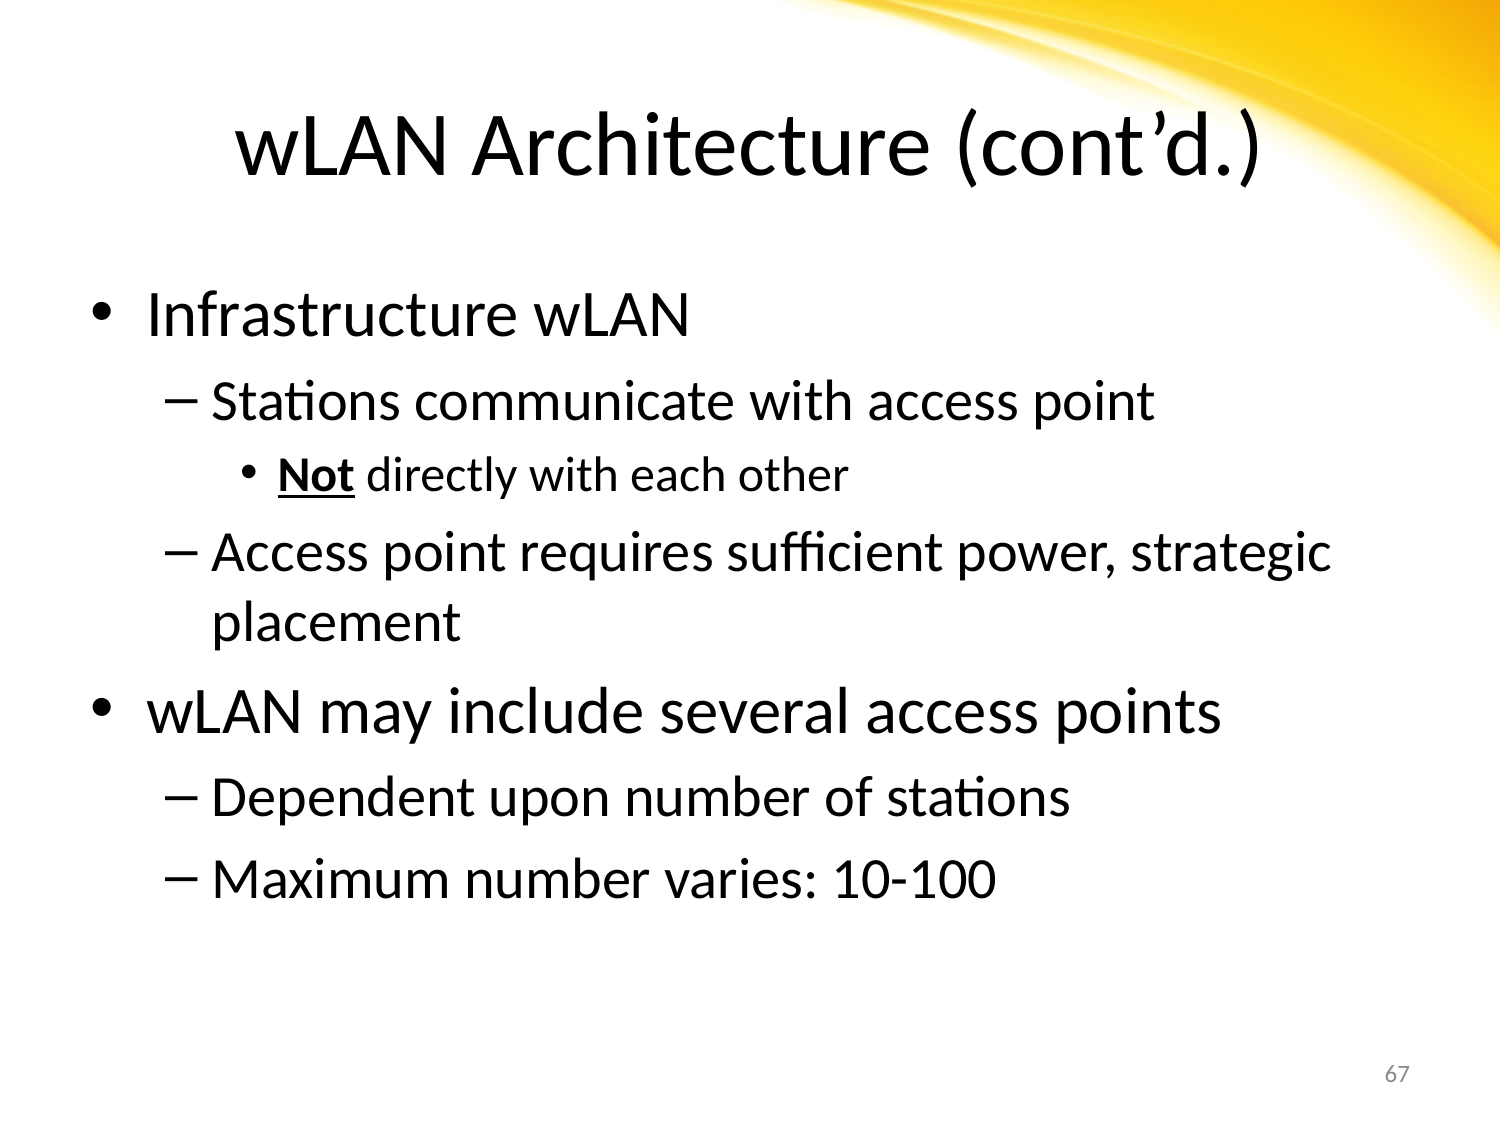

# wLAN Architecture (cont’d.)
Infrastructure wLAN
Stations communicate with access point
Not directly with each other
Access point requires sufficient power, strategic placement
wLAN may include several access points
Dependent upon number of stations
Maximum number varies: 10-100

67